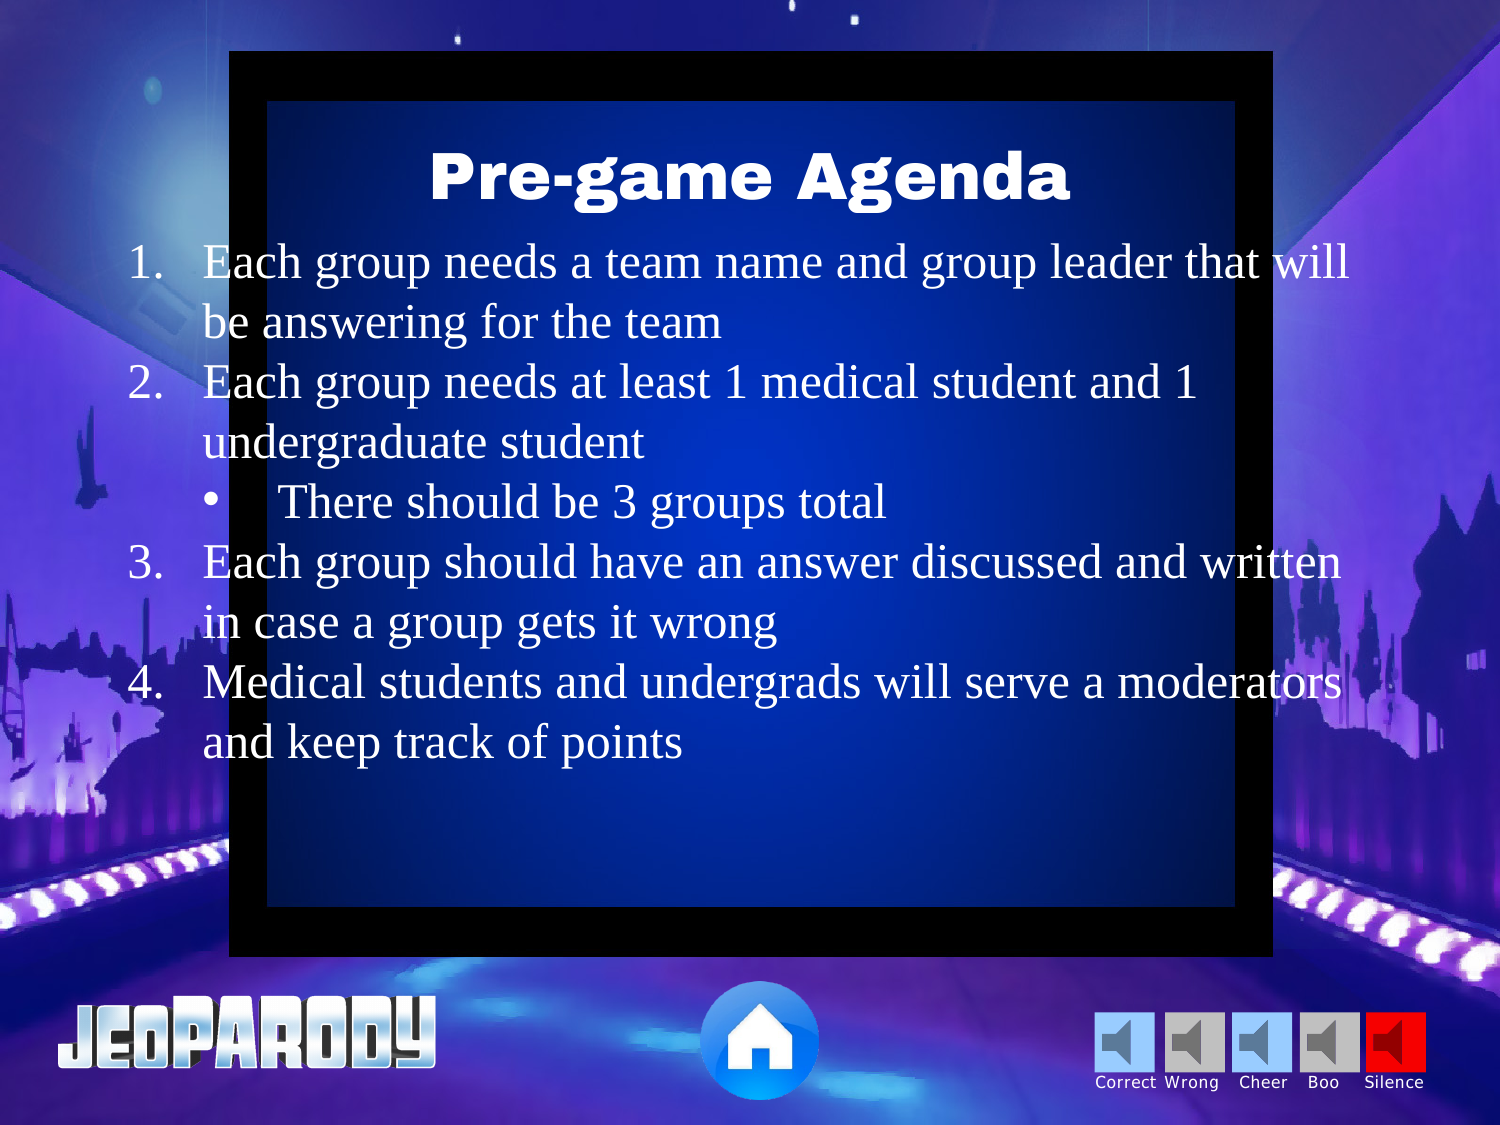

Pre-game Agenda
Each group needs a team name and group leader that will be answering for the team
Each group needs at least 1 medical student and 1 undergraduate student
There should be 3 groups total
Each group should have an answer discussed and written in case a group gets it wrong
Medical students and undergrads will serve a moderators and keep track of points